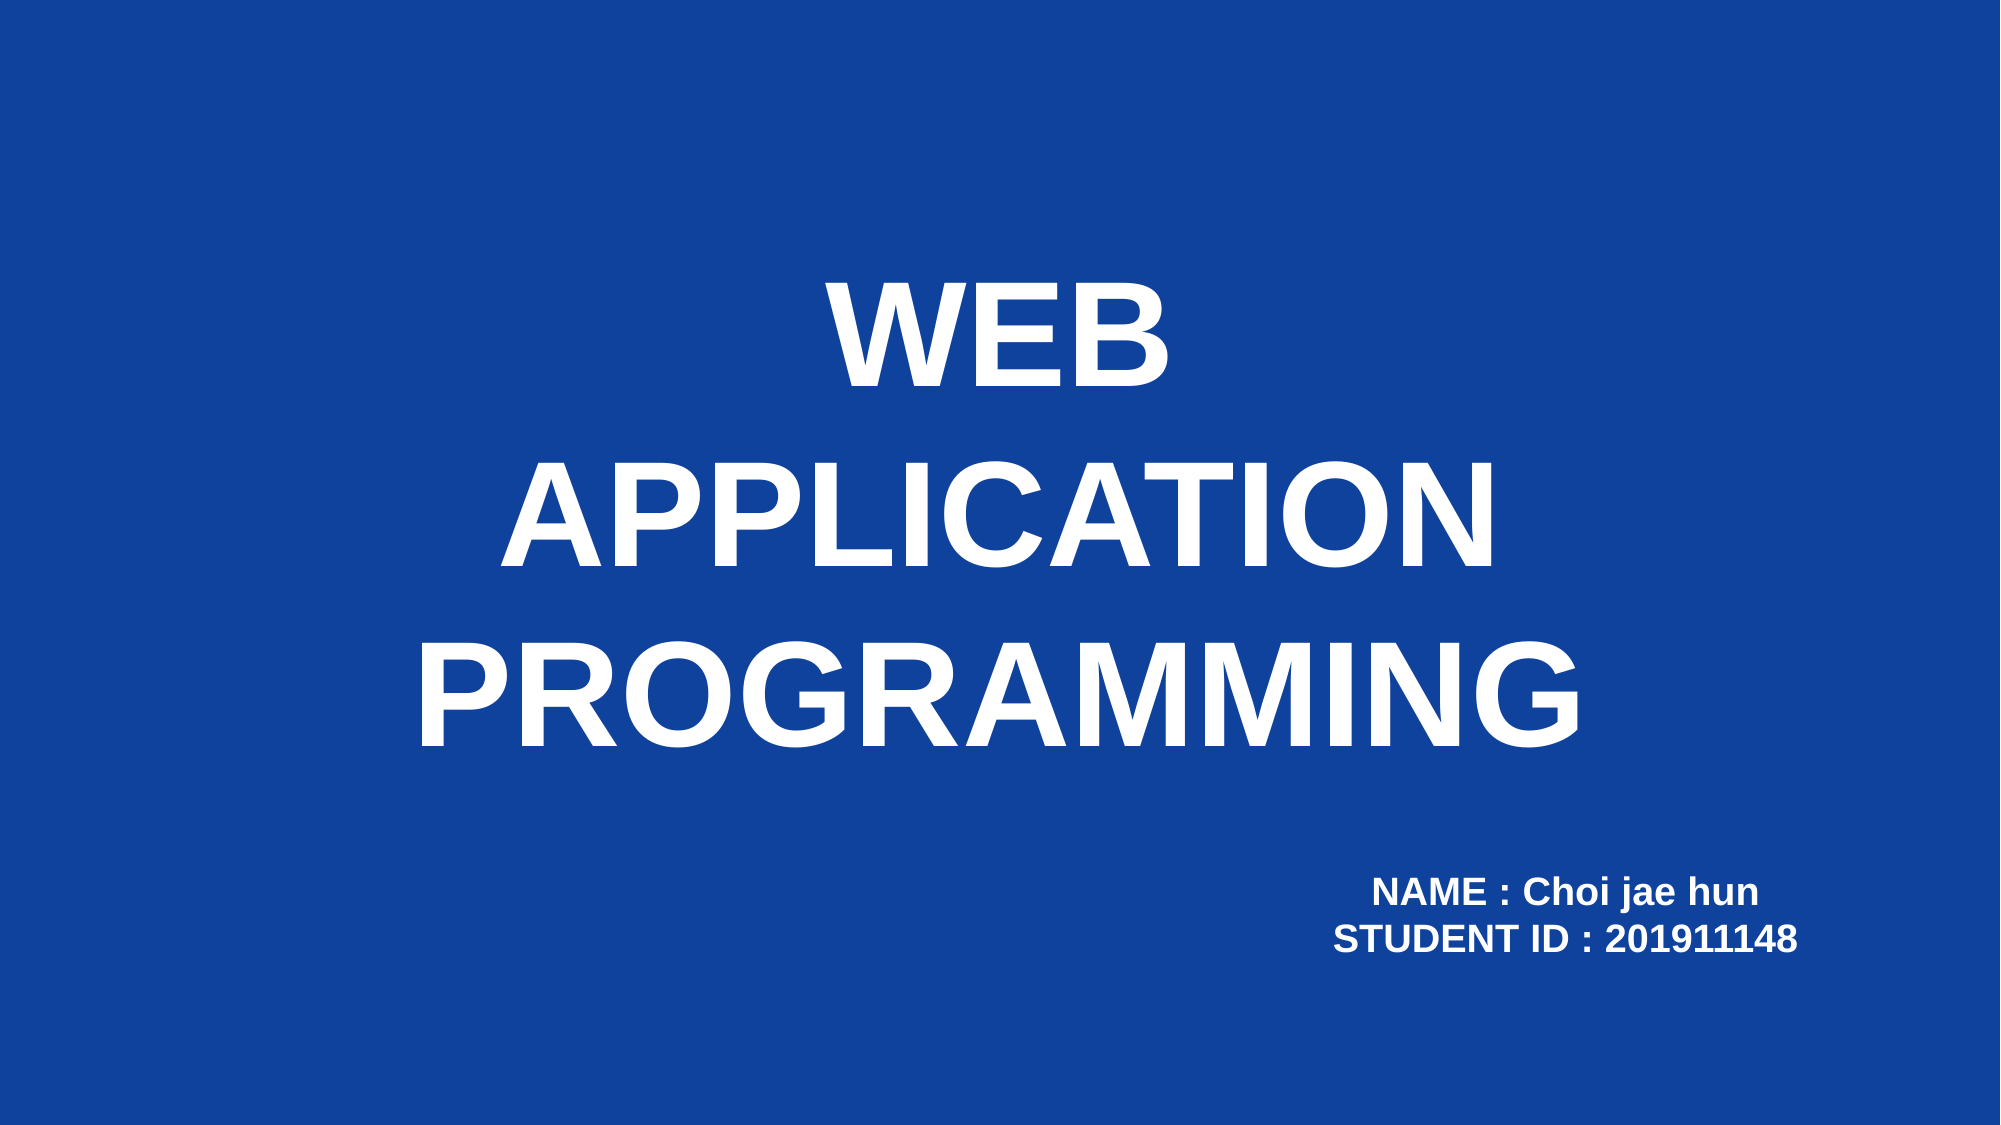

WEB APPLICATION PROGRAMMING
NAME : Choi jae hun
STUDENT ID : 201911148